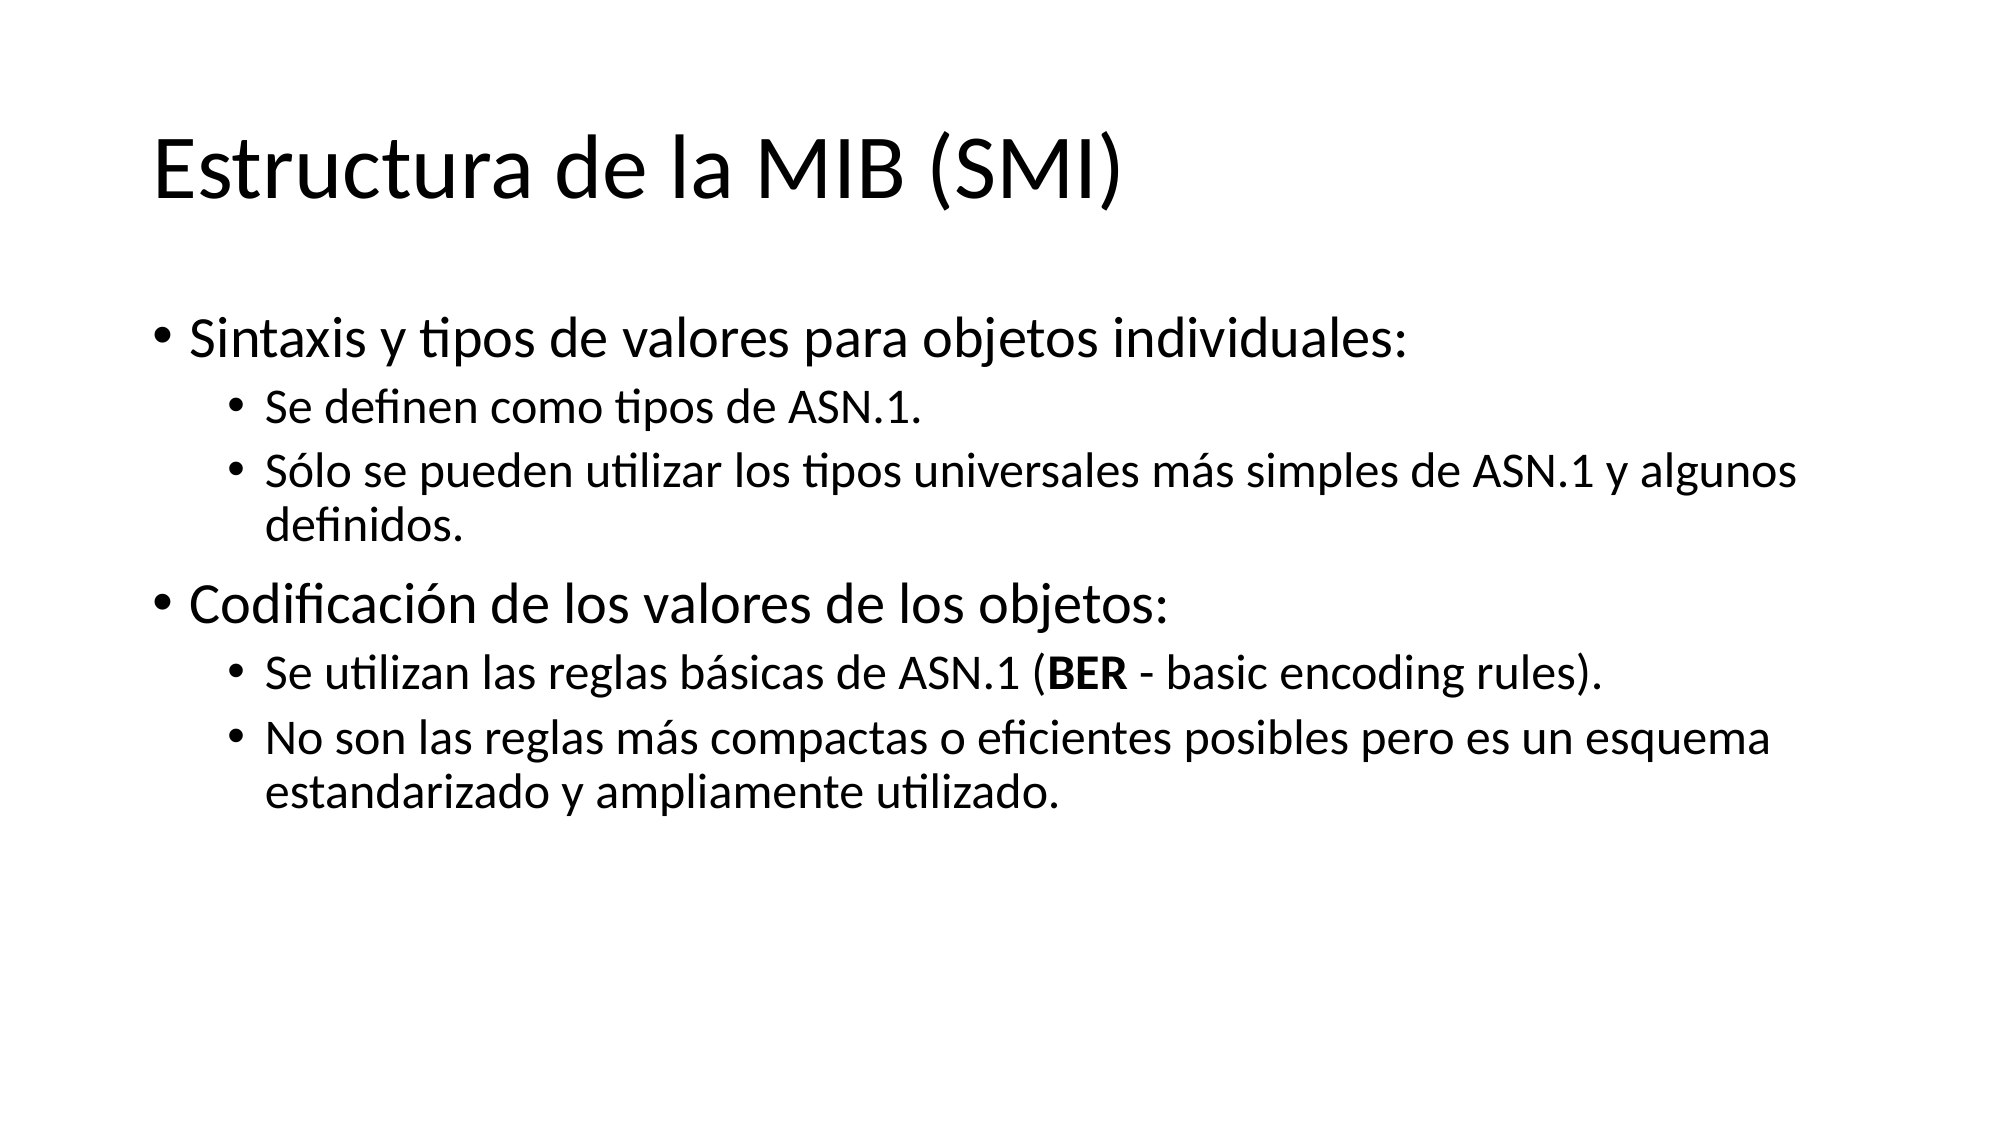

# Estructura de la MIB (SMI)
Sintaxis y tipos de valores para objetos individuales:
Se definen como tipos de ASN.1.
Sólo se pueden utilizar los tipos universales más simples de ASN.1 y algunos definidos.
Codificación de los valores de los objetos:
Se utilizan las reglas básicas de ASN.1 (BER - basic encoding rules).
No son las reglas más compactas o eficientes posibles pero es un esquema estandarizado y ampliamente utilizado.